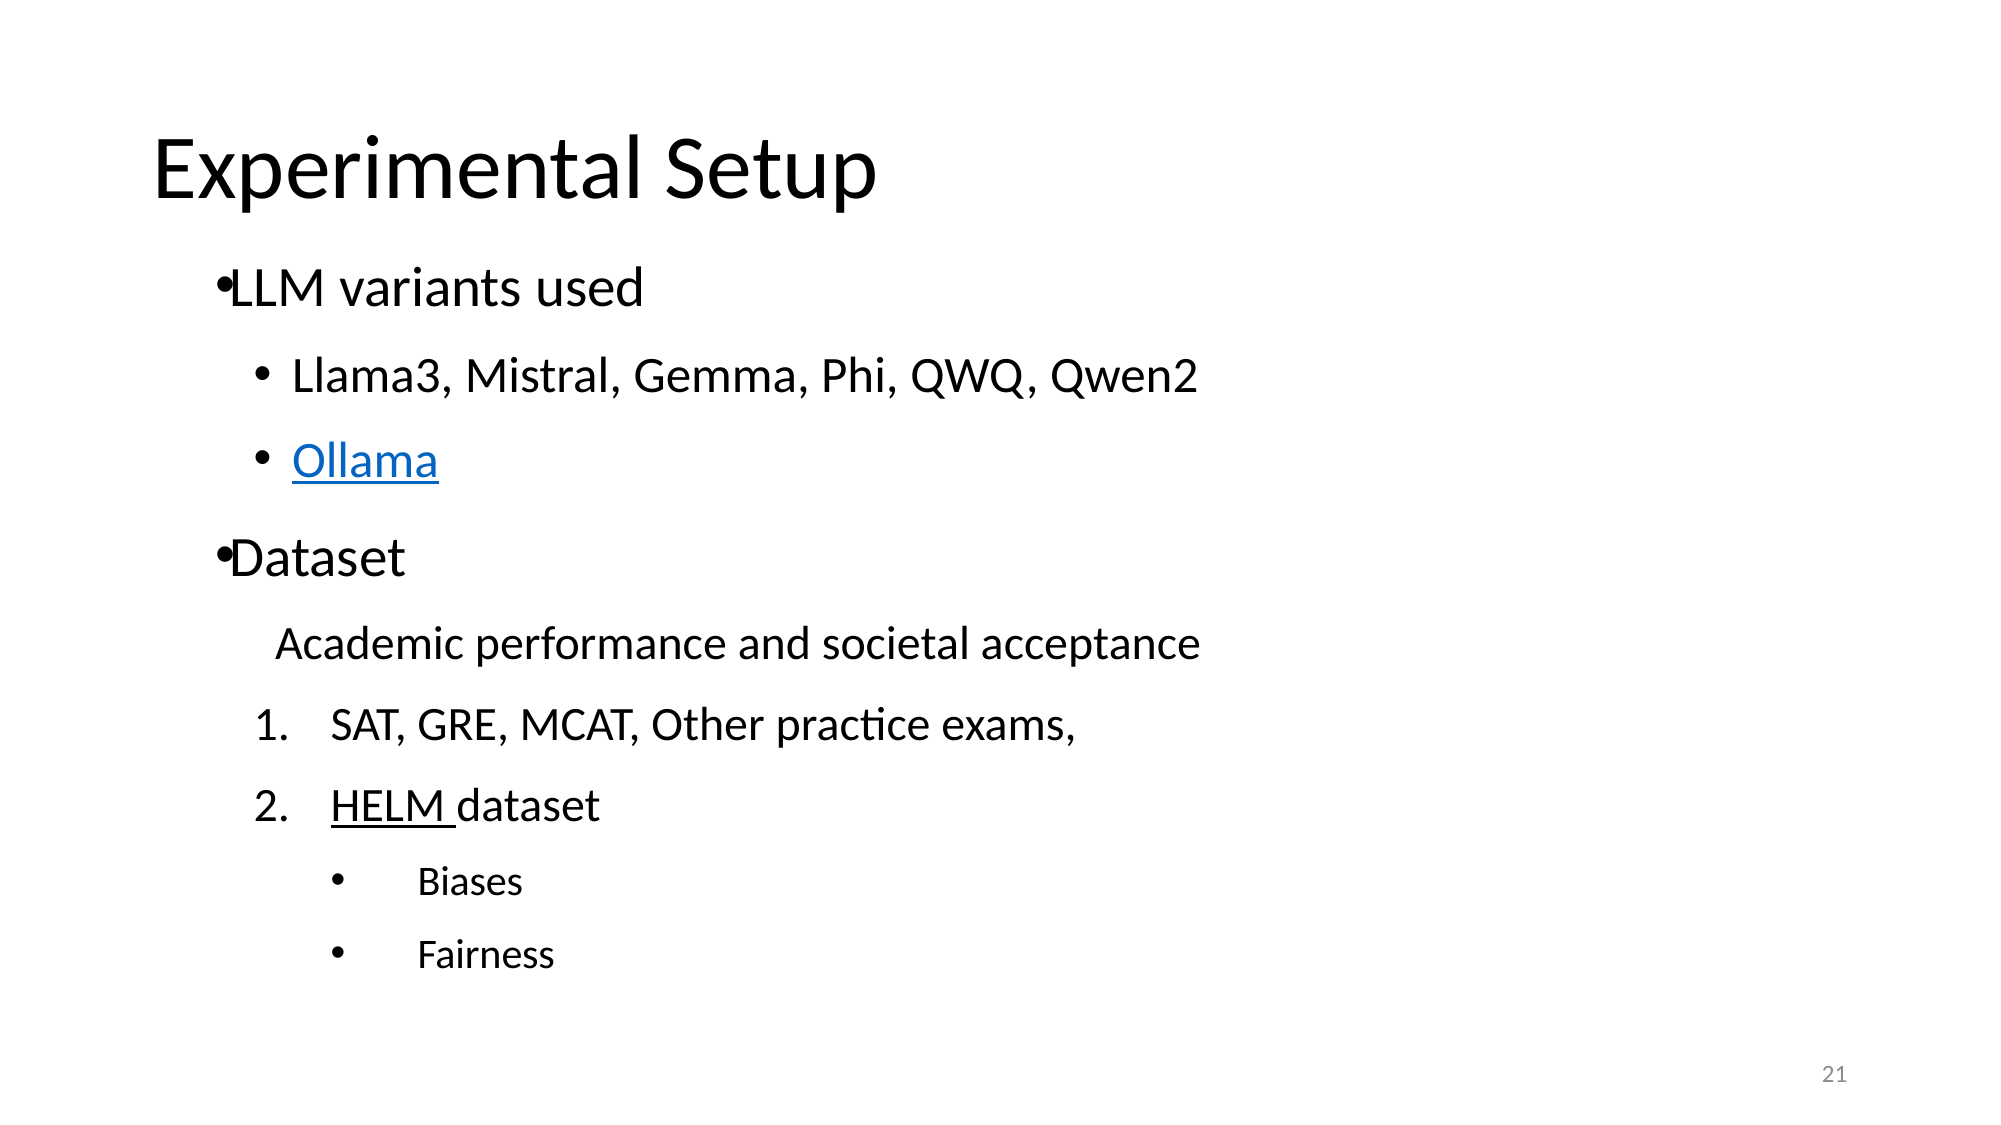

# Experimental Setup
LLM variants used
Llama3, Mistral, Gemma, Phi, QWQ, Qwen2
Ollama
Dataset
  Academic performance and societal acceptance
SAT, GRE, MCAT, Other practice exams,
HELM dataset
Biases
Fairness

21